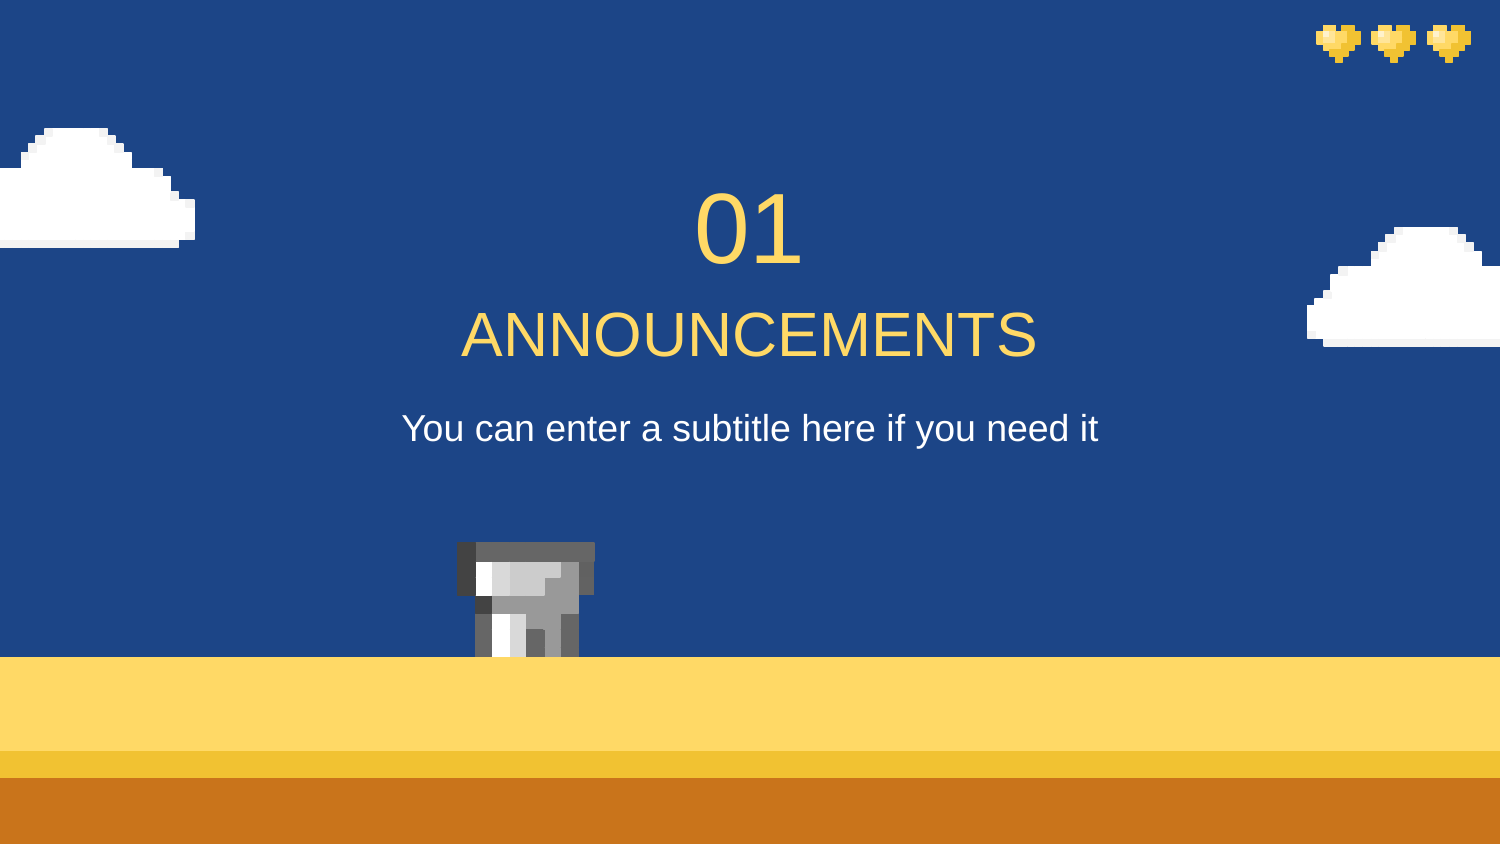

01
# ANNOUNCEMENTS
You can enter a subtitle here if you need it